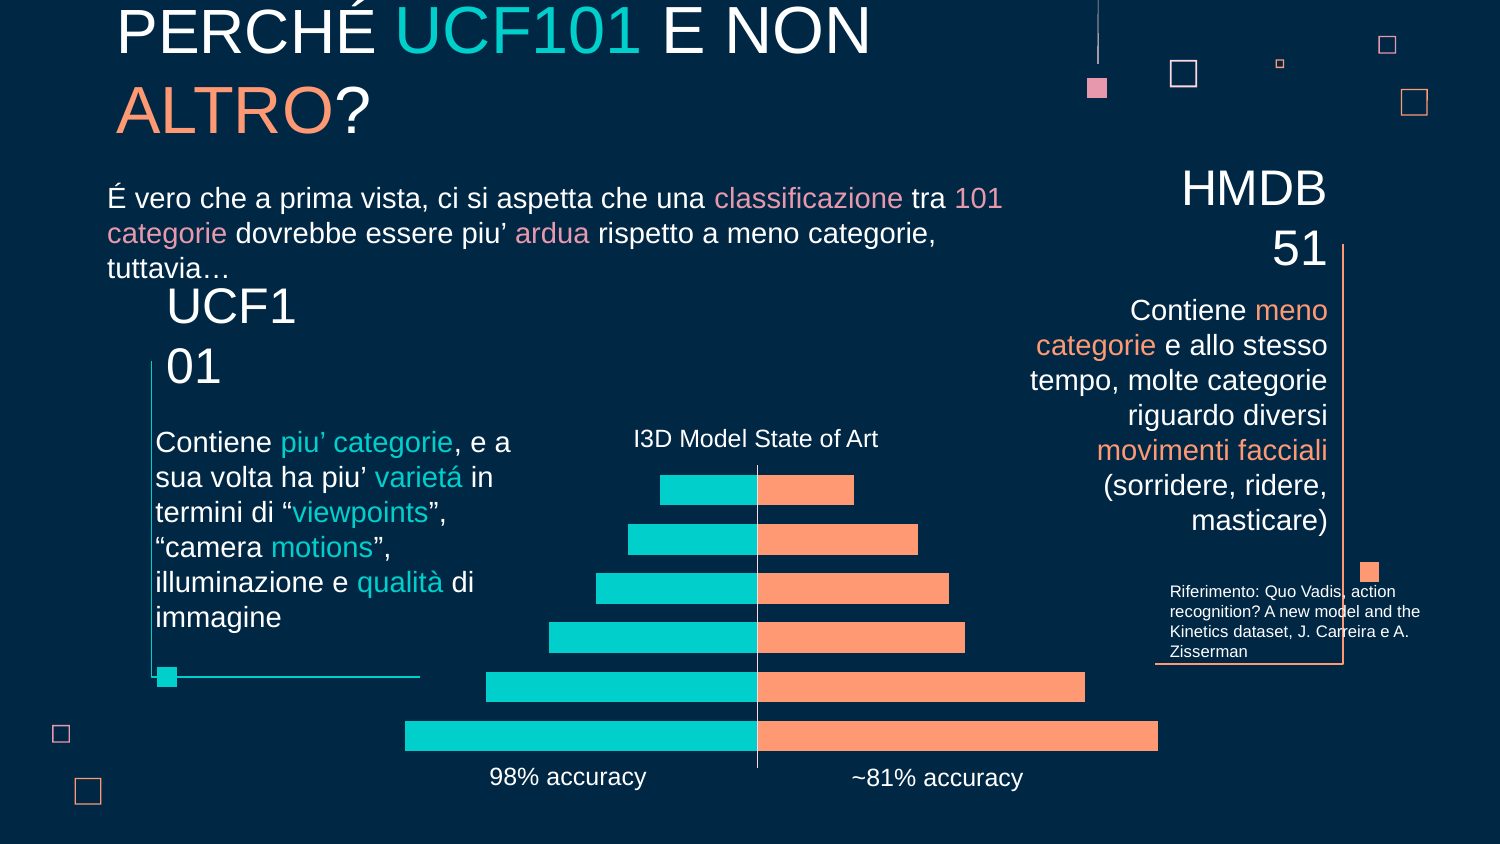

PERCHÉ UCF101 E NON ALTRO?
É vero che a prima vista, ci si aspetta che una classificazione tra 101 categorie dovrebbe essere piu’ ardua rispetto a meno categorie, tuttavia…
HMDB51
Contiene meno categorie e allo stesso tempo, molte categorie riguardo diversi movimenti facciali (sorridere, ridere, masticare)
# UCF101
Contiene piu’ categorie, e a sua volta ha piu’ varietá in termini di “viewpoints”, “camera motions”, illuminazione e qualità di immagine
I3D Model State of Art

Riferimento: Quo Vadis, action recognition? A new model and the Kinetics dataset, J. Carreira e A. Zisserman

 98% accuracy
~81% accuracy